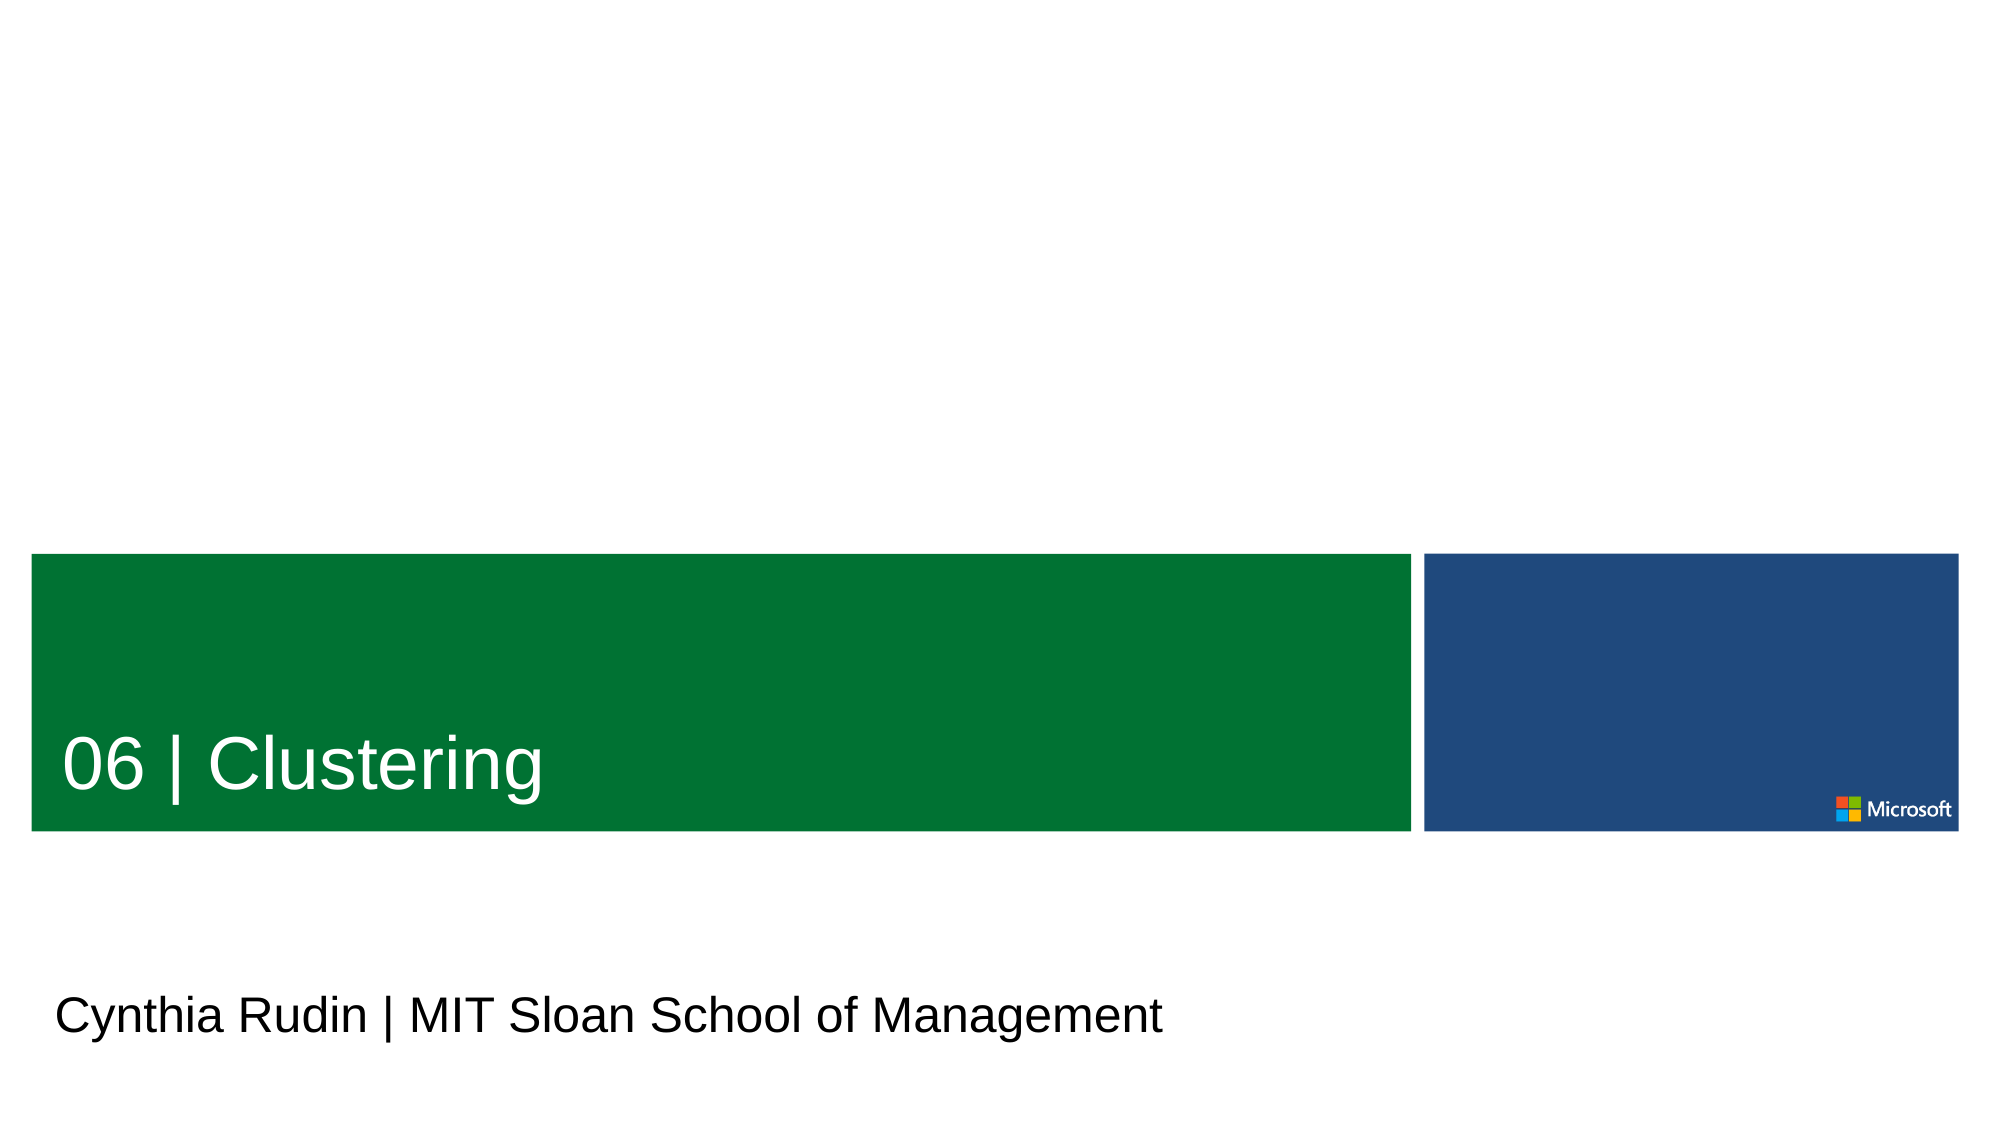

06 | Clustering
Cynthia Rudin | MIT Sloan School of Management